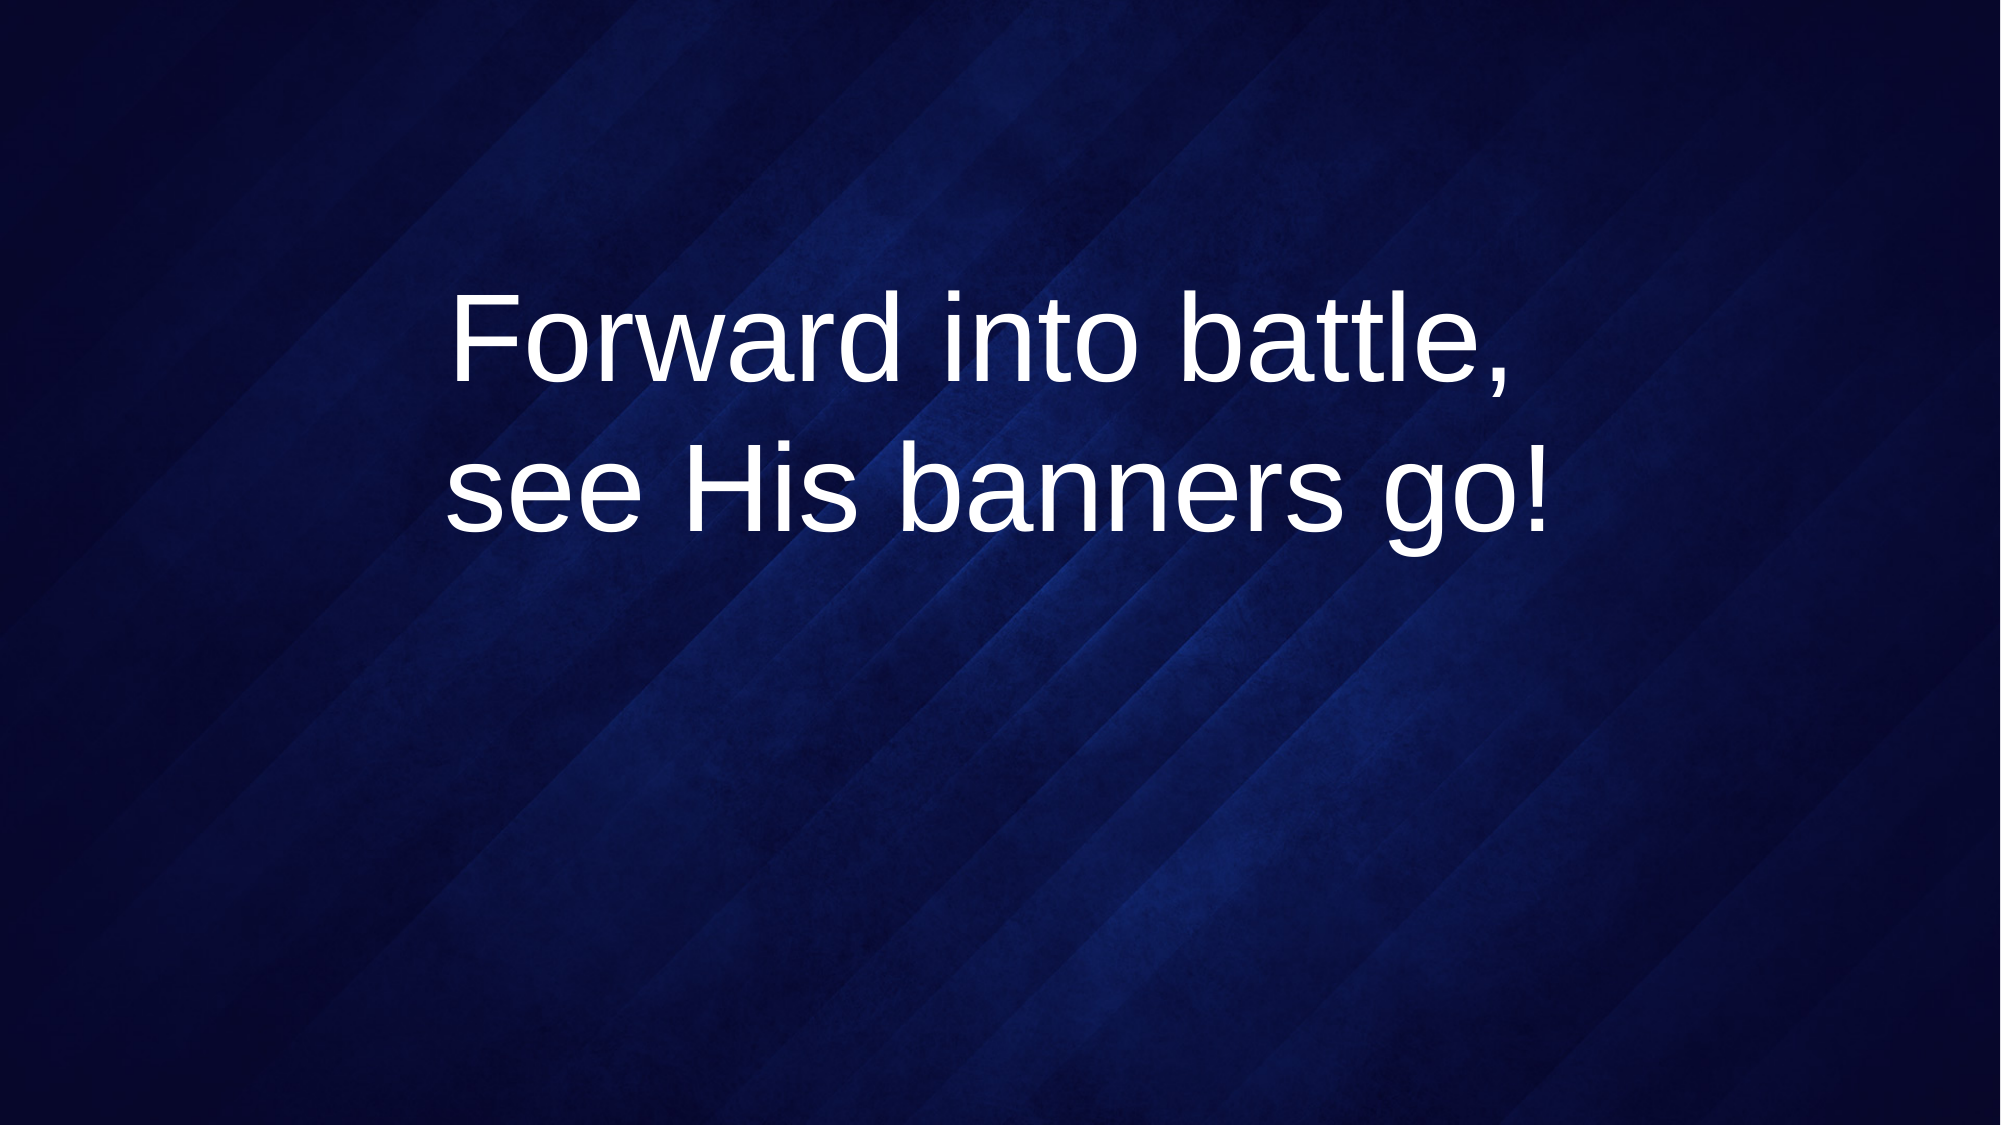

# Forward into battle, see His banners go!